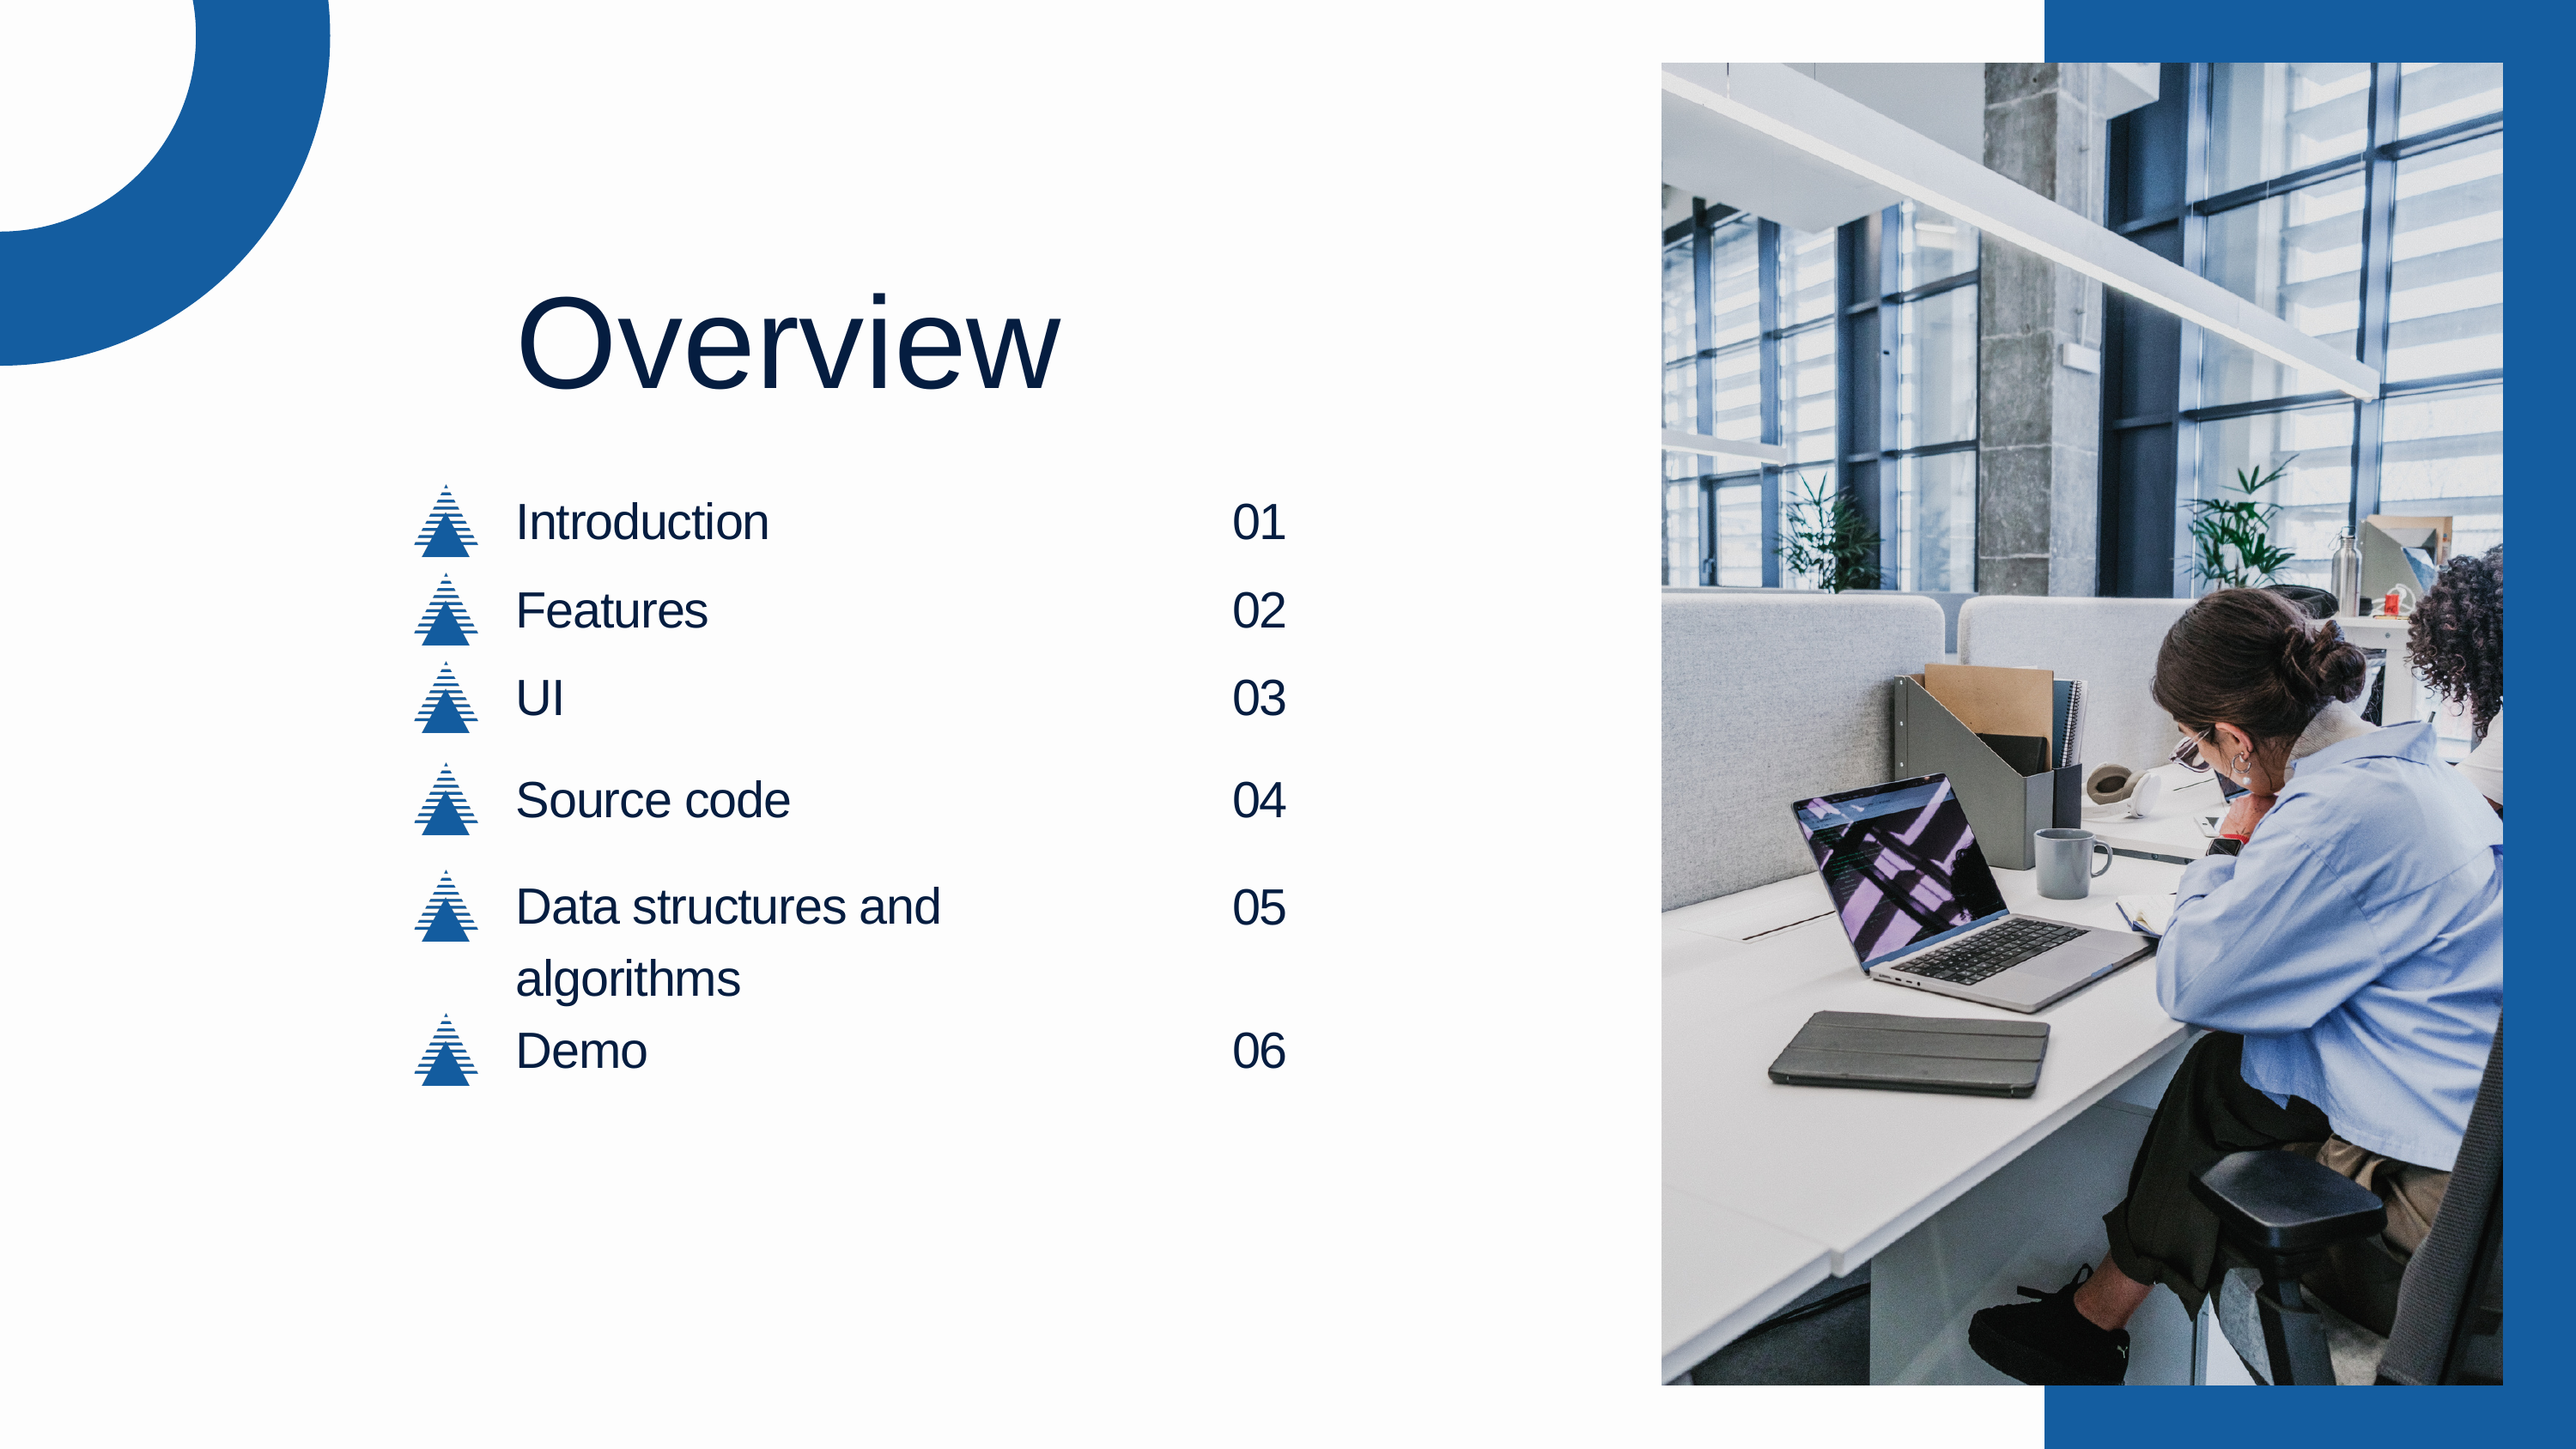

Overview
Introduction
01

Features
02

UI
03

Source code
04

Data structures and algorithms
05

Demo
06